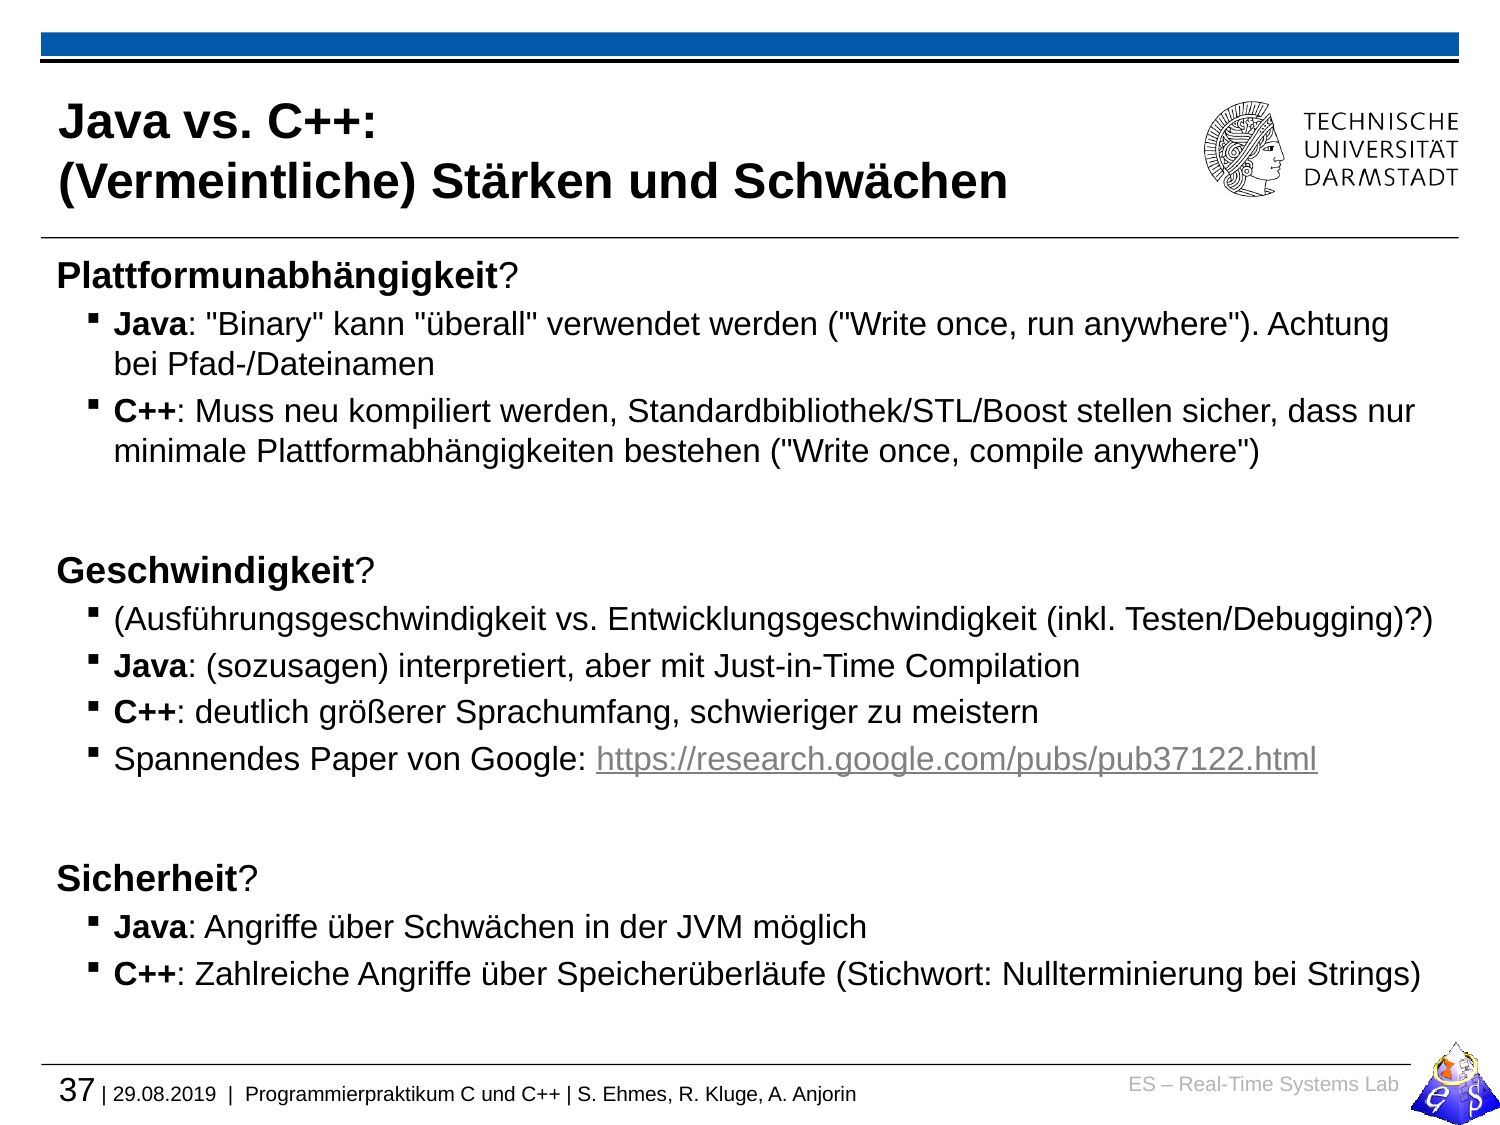

# Java vs. C++: (Vermeintliche) Stärken und Schwächen
Plattformunabhängigkeit?
Java: "Binary" kann "überall" verwendet werden ("Write once, run anywhere"). Achtung bei Pfad-/Dateinamen
C++: Muss neu kompiliert werden, Standardbibliothek/STL/Boost stellen sicher, dass nur minimale Plattformabhängigkeiten bestehen ("Write once, compile anywhere")

Geschwindigkeit?
(Ausführungsgeschwindigkeit vs. Entwicklungsgeschwindigkeit (inkl. Testen/Debugging)?)
Java: (sozusagen) interpretiert, aber mit Just-in-Time Compilation
C++: deutlich größerer Sprachumfang, schwieriger zu meistern
Spannendes Paper von Google: https://research.google.com/pubs/pub37122.html

Sicherheit?
Java: Angriffe über Schwächen in der JVM möglich
C++: Zahlreiche Angriffe über Speicherüberläufe (Stichwort: Nullterminierung bei Strings)